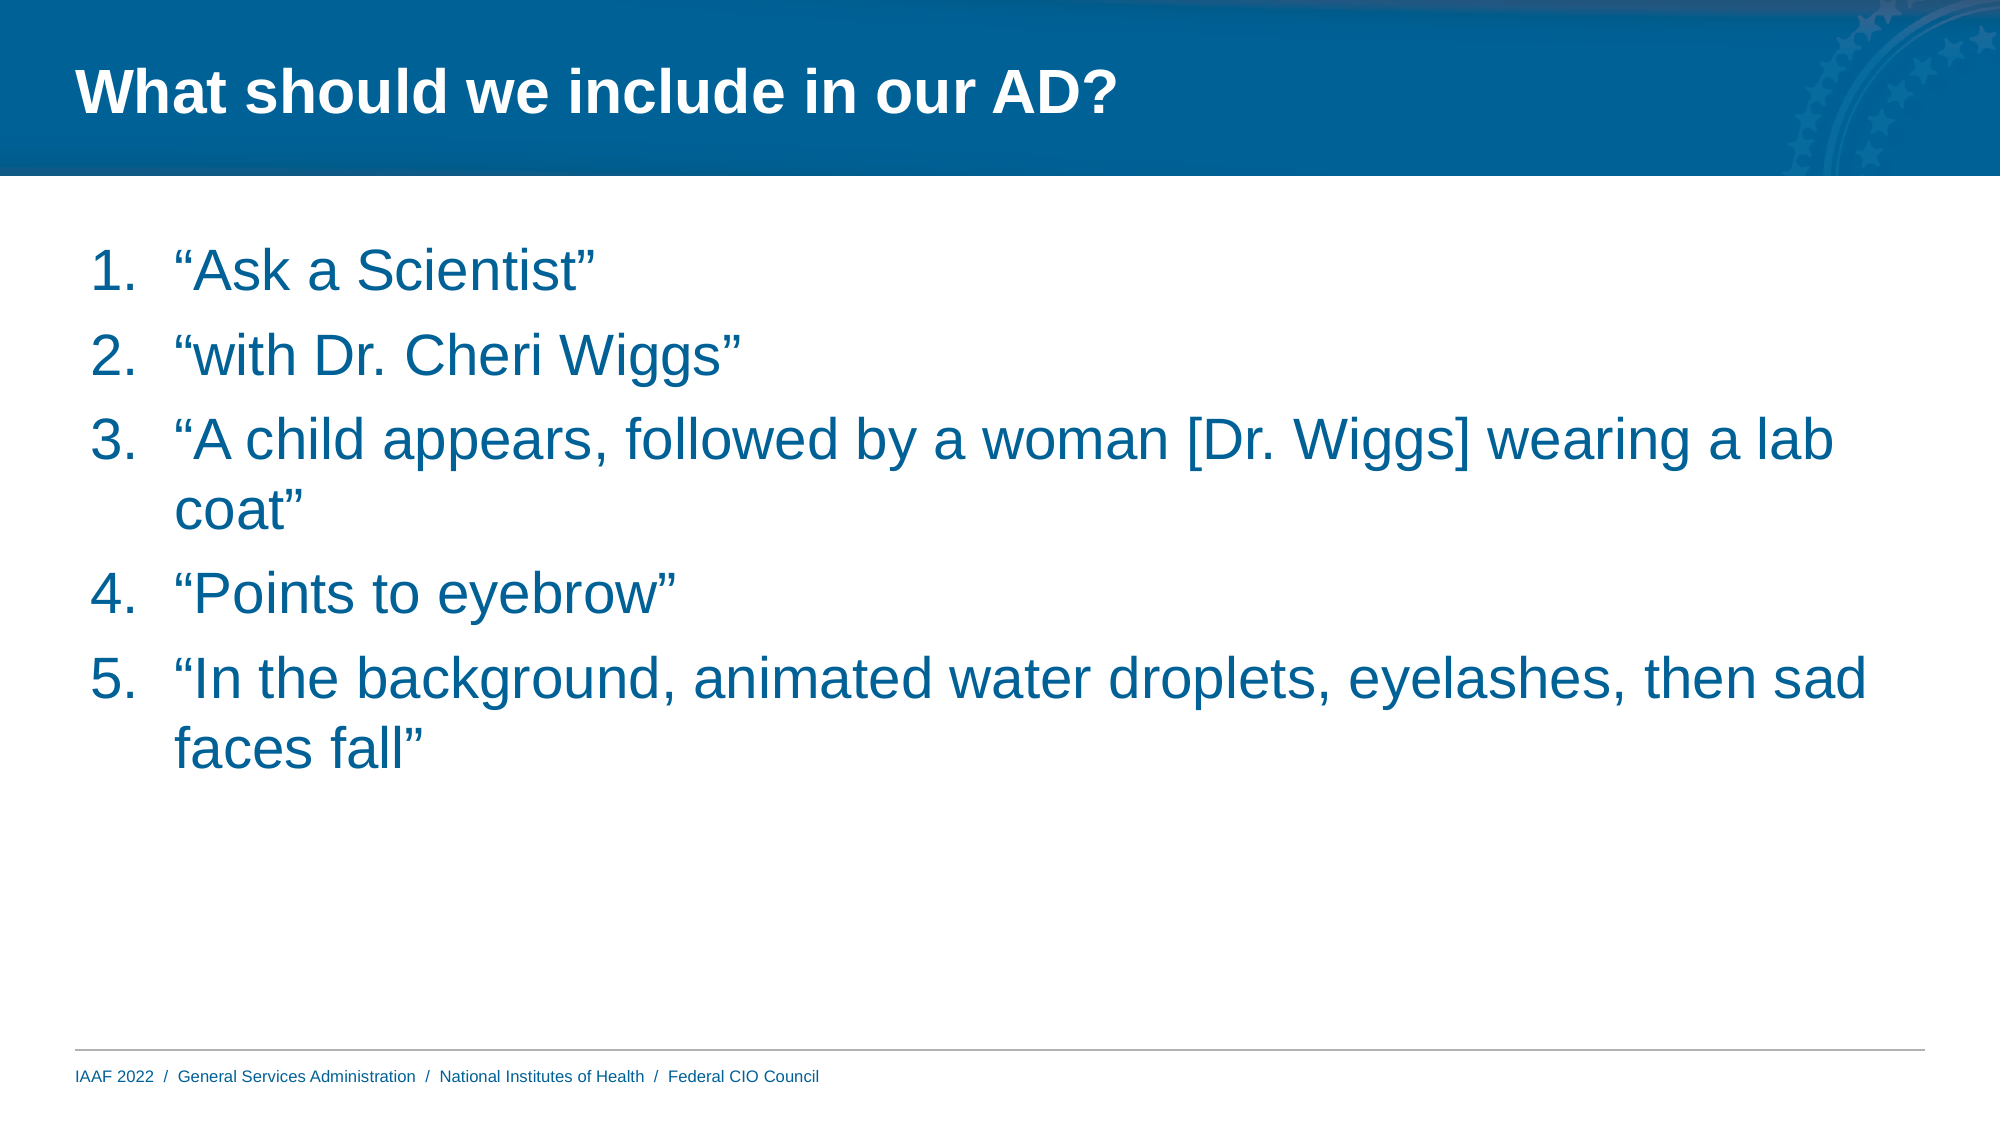

# What should we include in our AD?
“Ask a Scientist”
“with Dr. Cheri Wiggs”
“A child appears, followed by a woman [Dr. Wiggs] wearing a lab coat”
“Points to eyebrow”
“In the background, animated water droplets, eyelashes, then sad faces fall”